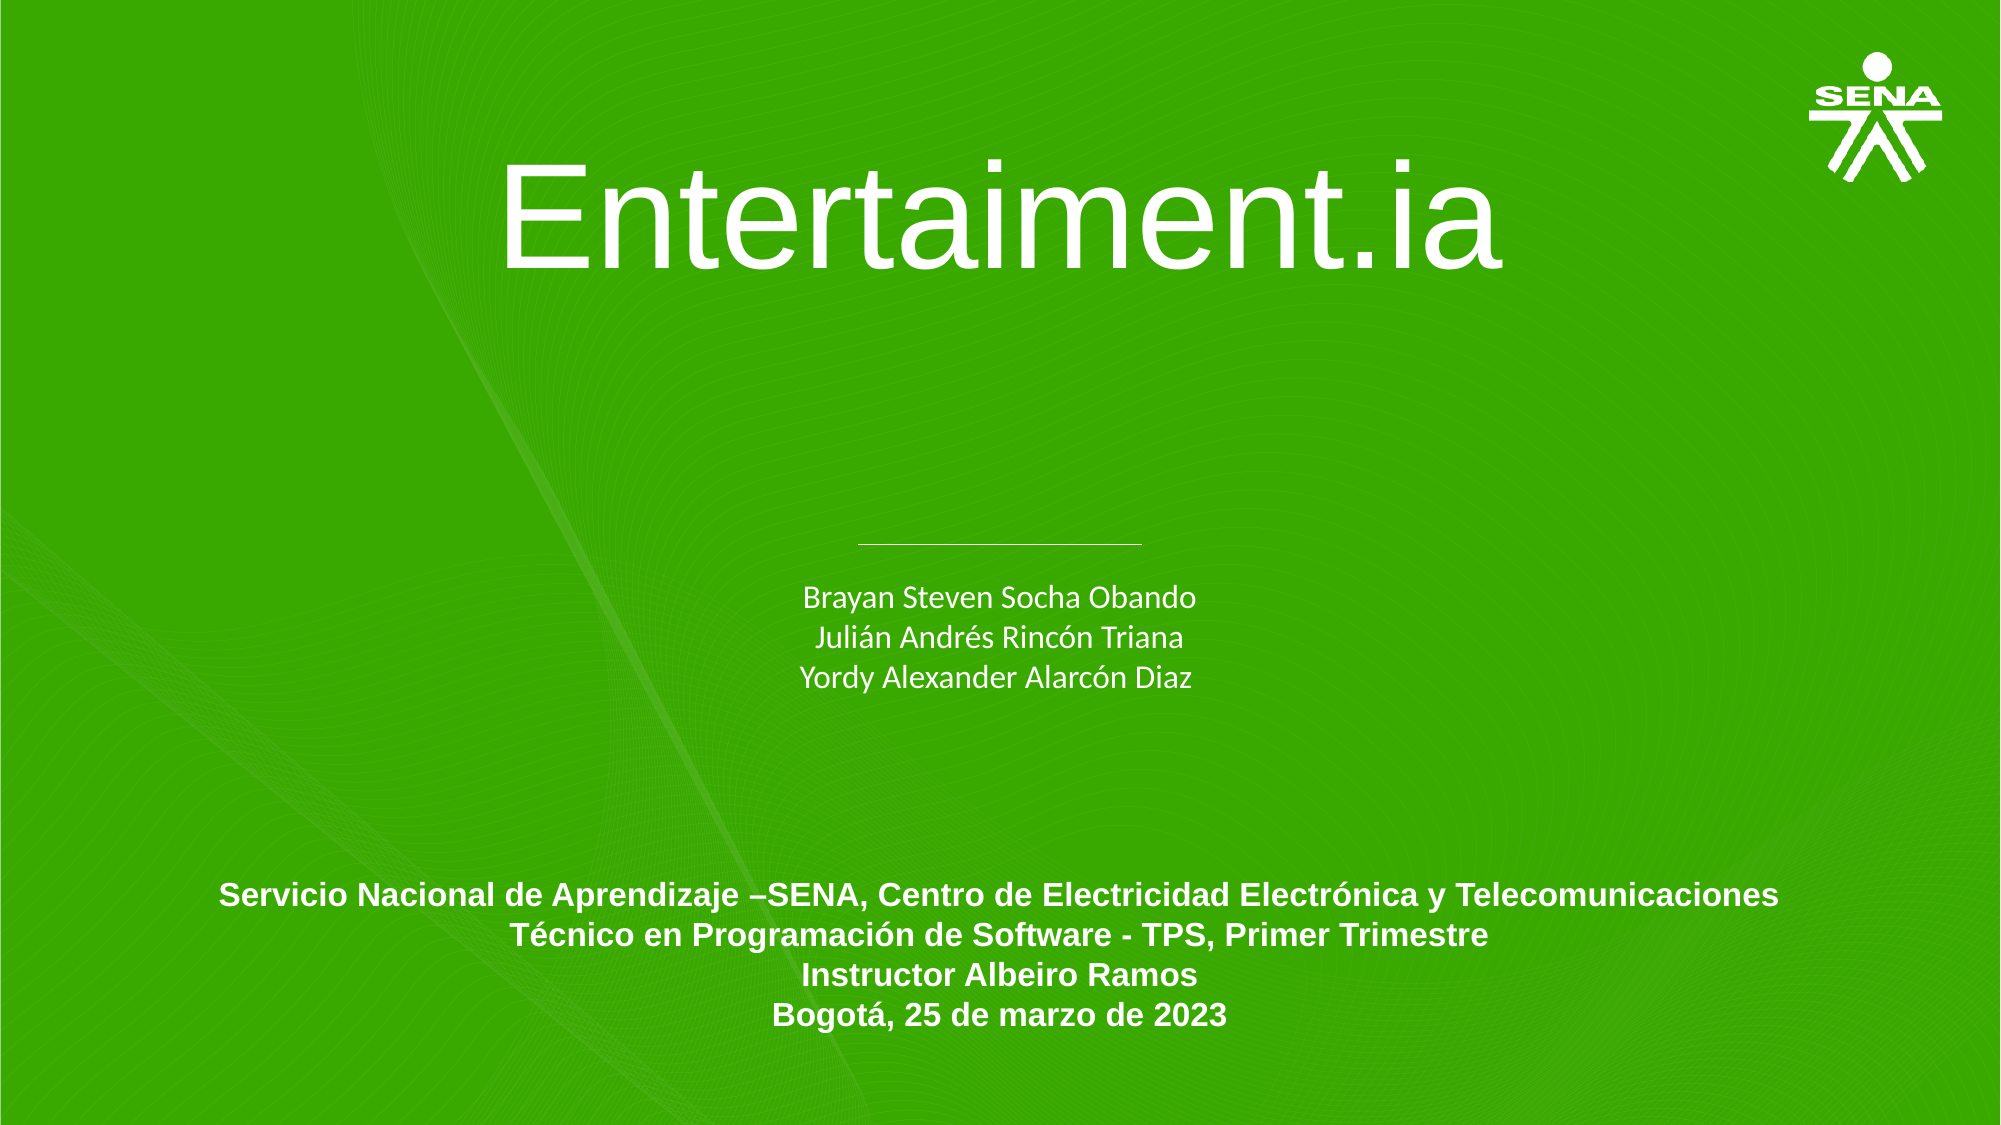

Entertaiment.ia
Brayan Steven Socha Obando
Julián Andrés Rincón Triana
Yordy Alexander Alarcón Diaz

Servicio Nacional de Aprendizaje –SENA, Centro de Electricidad Electrónica y Telecomunicaciones
Técnico en Programación de Software - TPS, Primer Trimestre
Instructor Albeiro Ramos
Bogotá, 25 de marzo de 2023